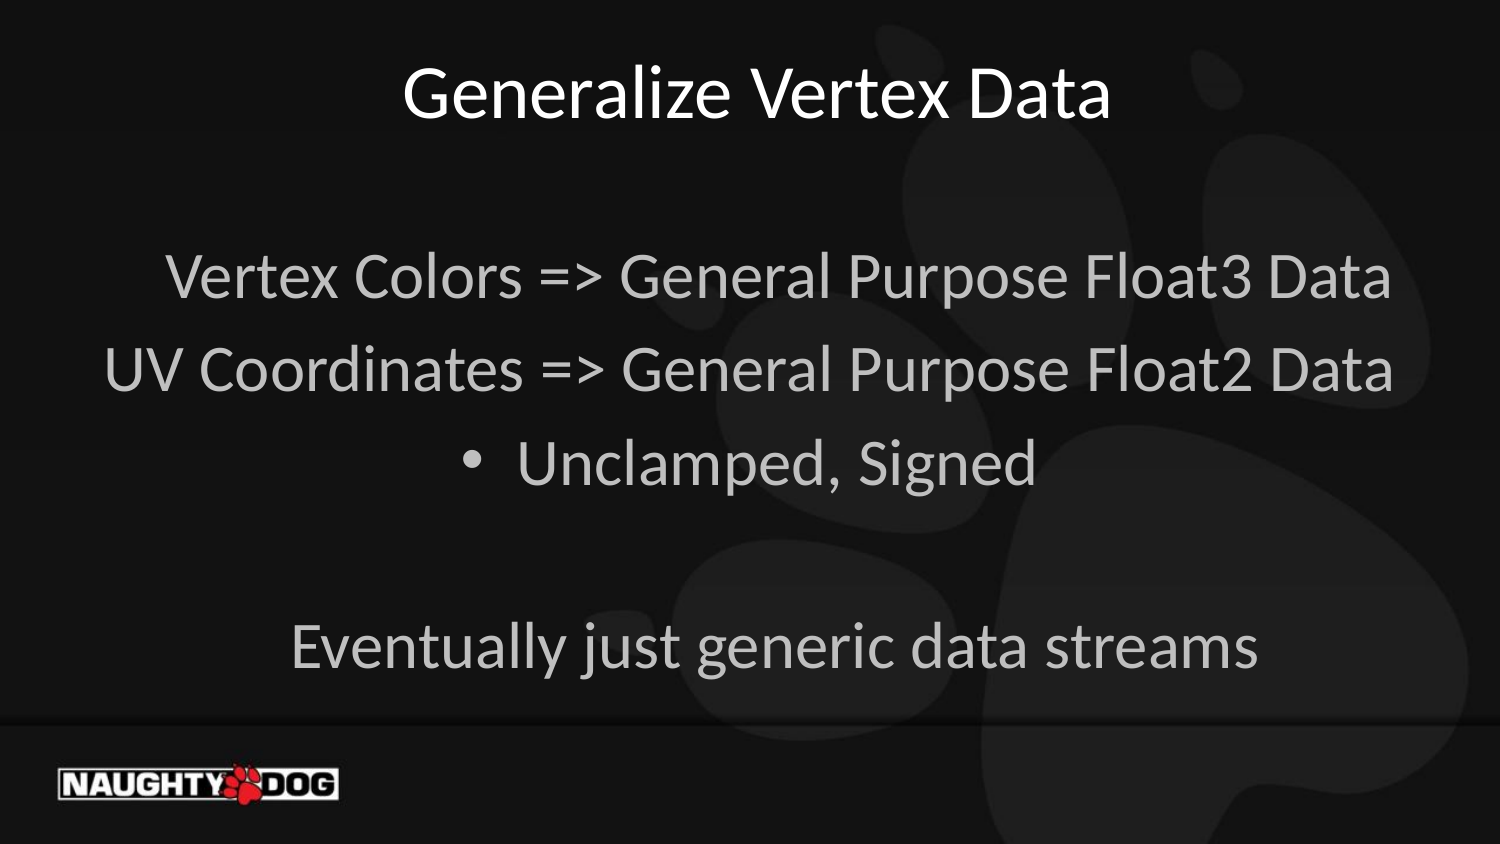

Generalize Vertex Data
    Vertex Colors => General Purpose Float3 Data
UV Coordinates => General Purpose Float2 Data
Unclamped, Signed
Eventually just generic data streams